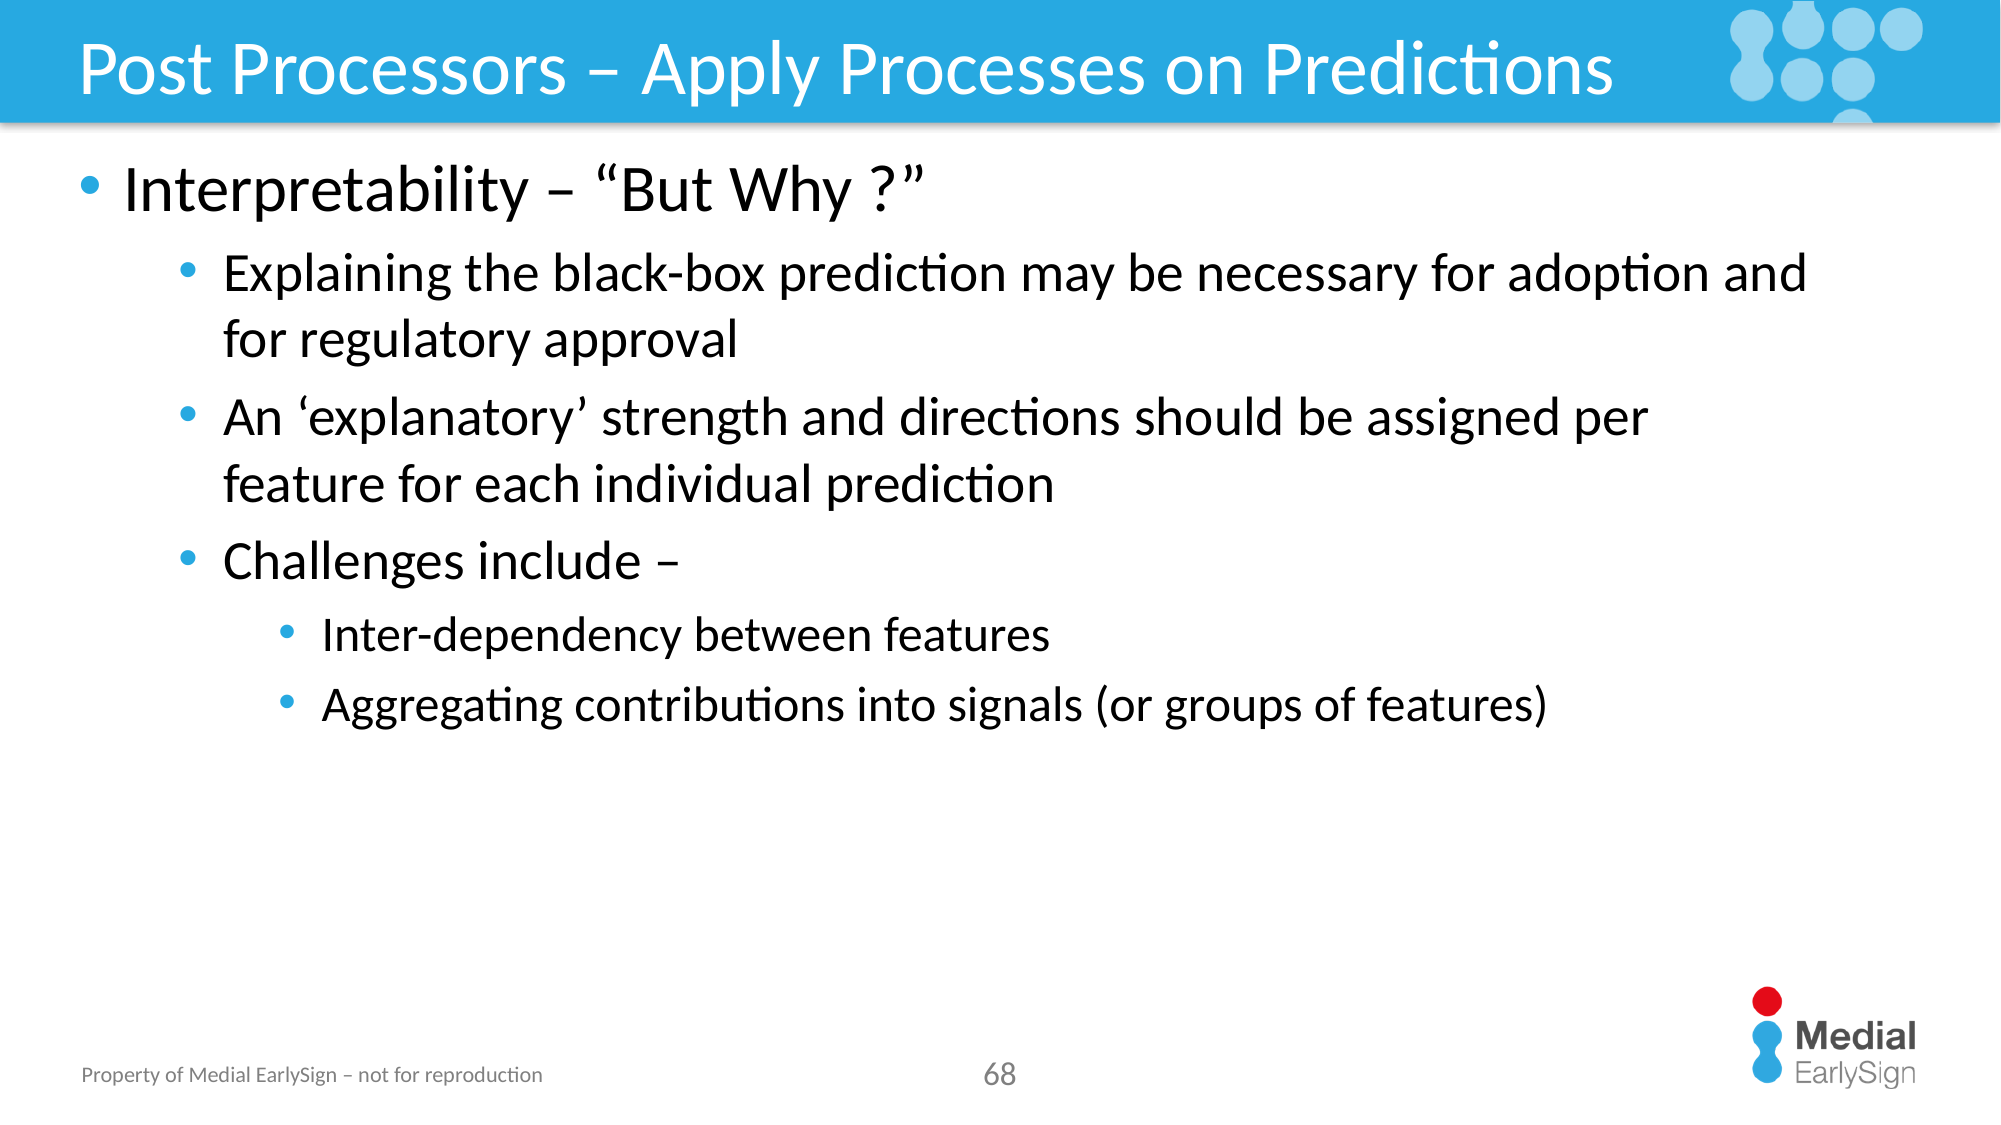

# Post Processors – Apply Processes on Predictions
Interpretability – “But Why ?”
Explaining the black-box prediction may be necessary for adoption and for regulatory approval
An ‘explanatory’ strength and directions should be assigned per feature for each individual prediction
Challenges include –
Inter-dependency between features
Aggregating contributions into signals (or groups of features)